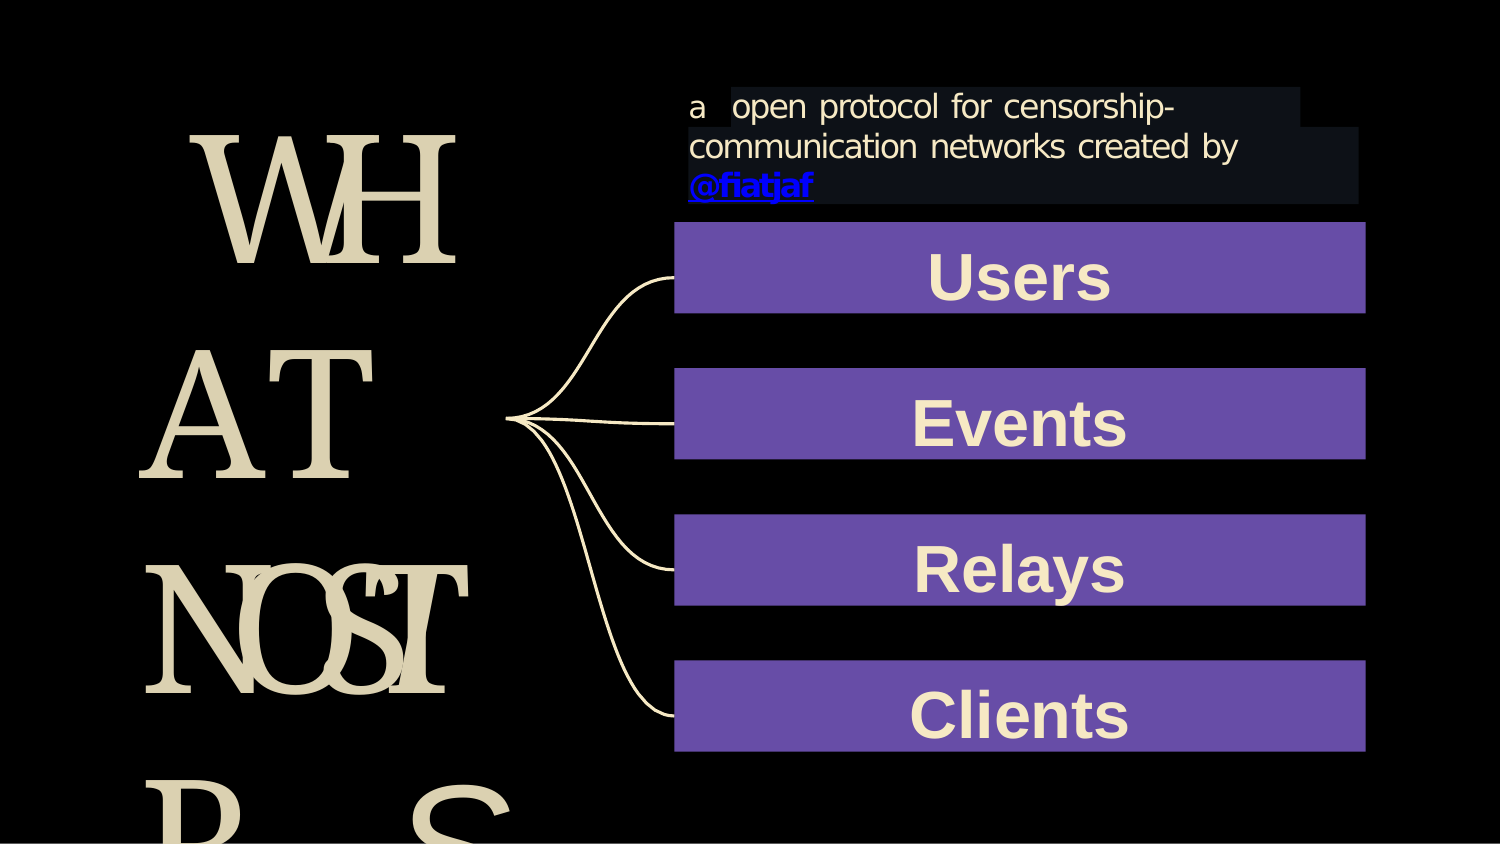

# WHAT NOSTR
an
open protocol for censorship-resistant
communication networks created by @fiatjaf
Users

Events
IS
Relays
Clients